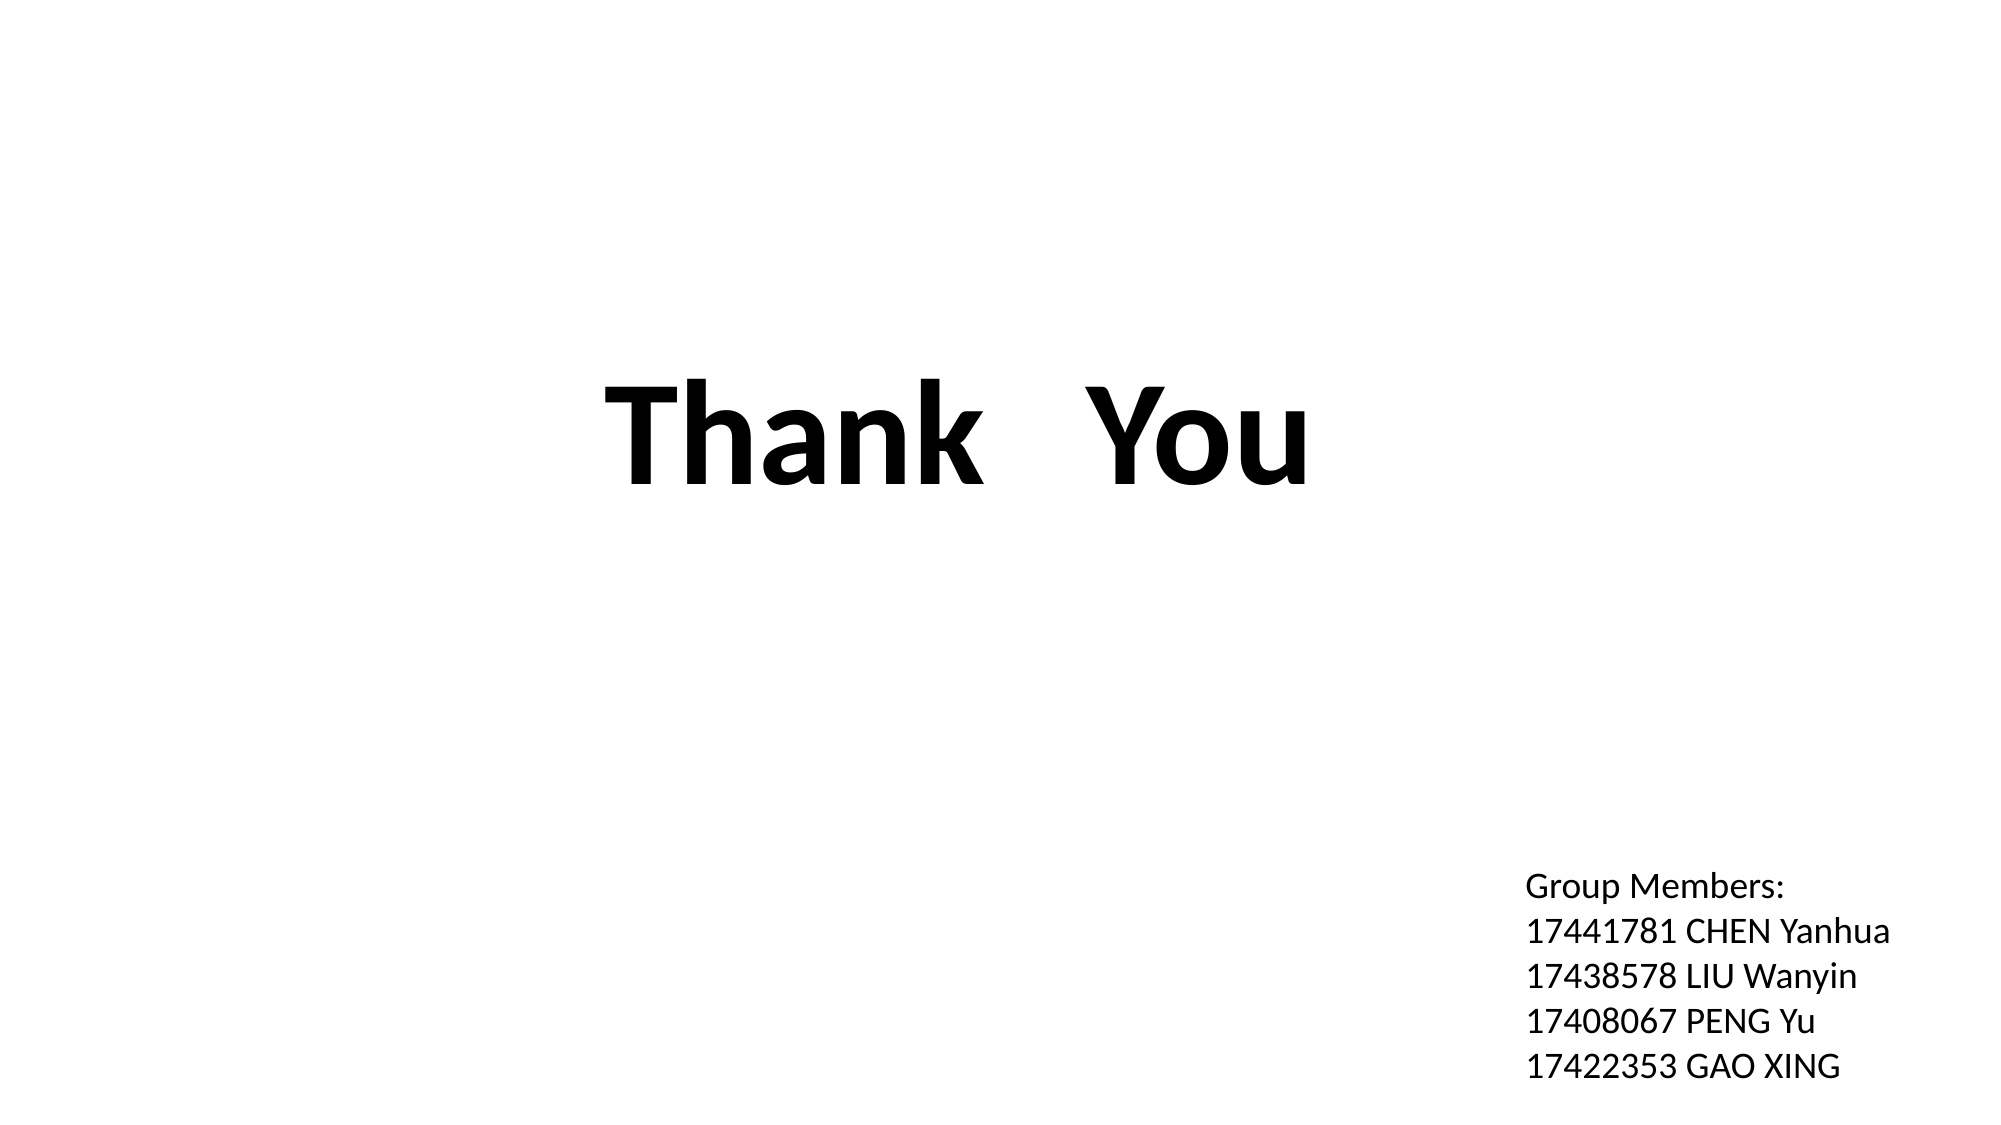

Thank   You
Group Members:
17441781 CHEN Yanhua
17438578 LIU Wanyin
17408067 PENG Yu
17422353 GAO XING